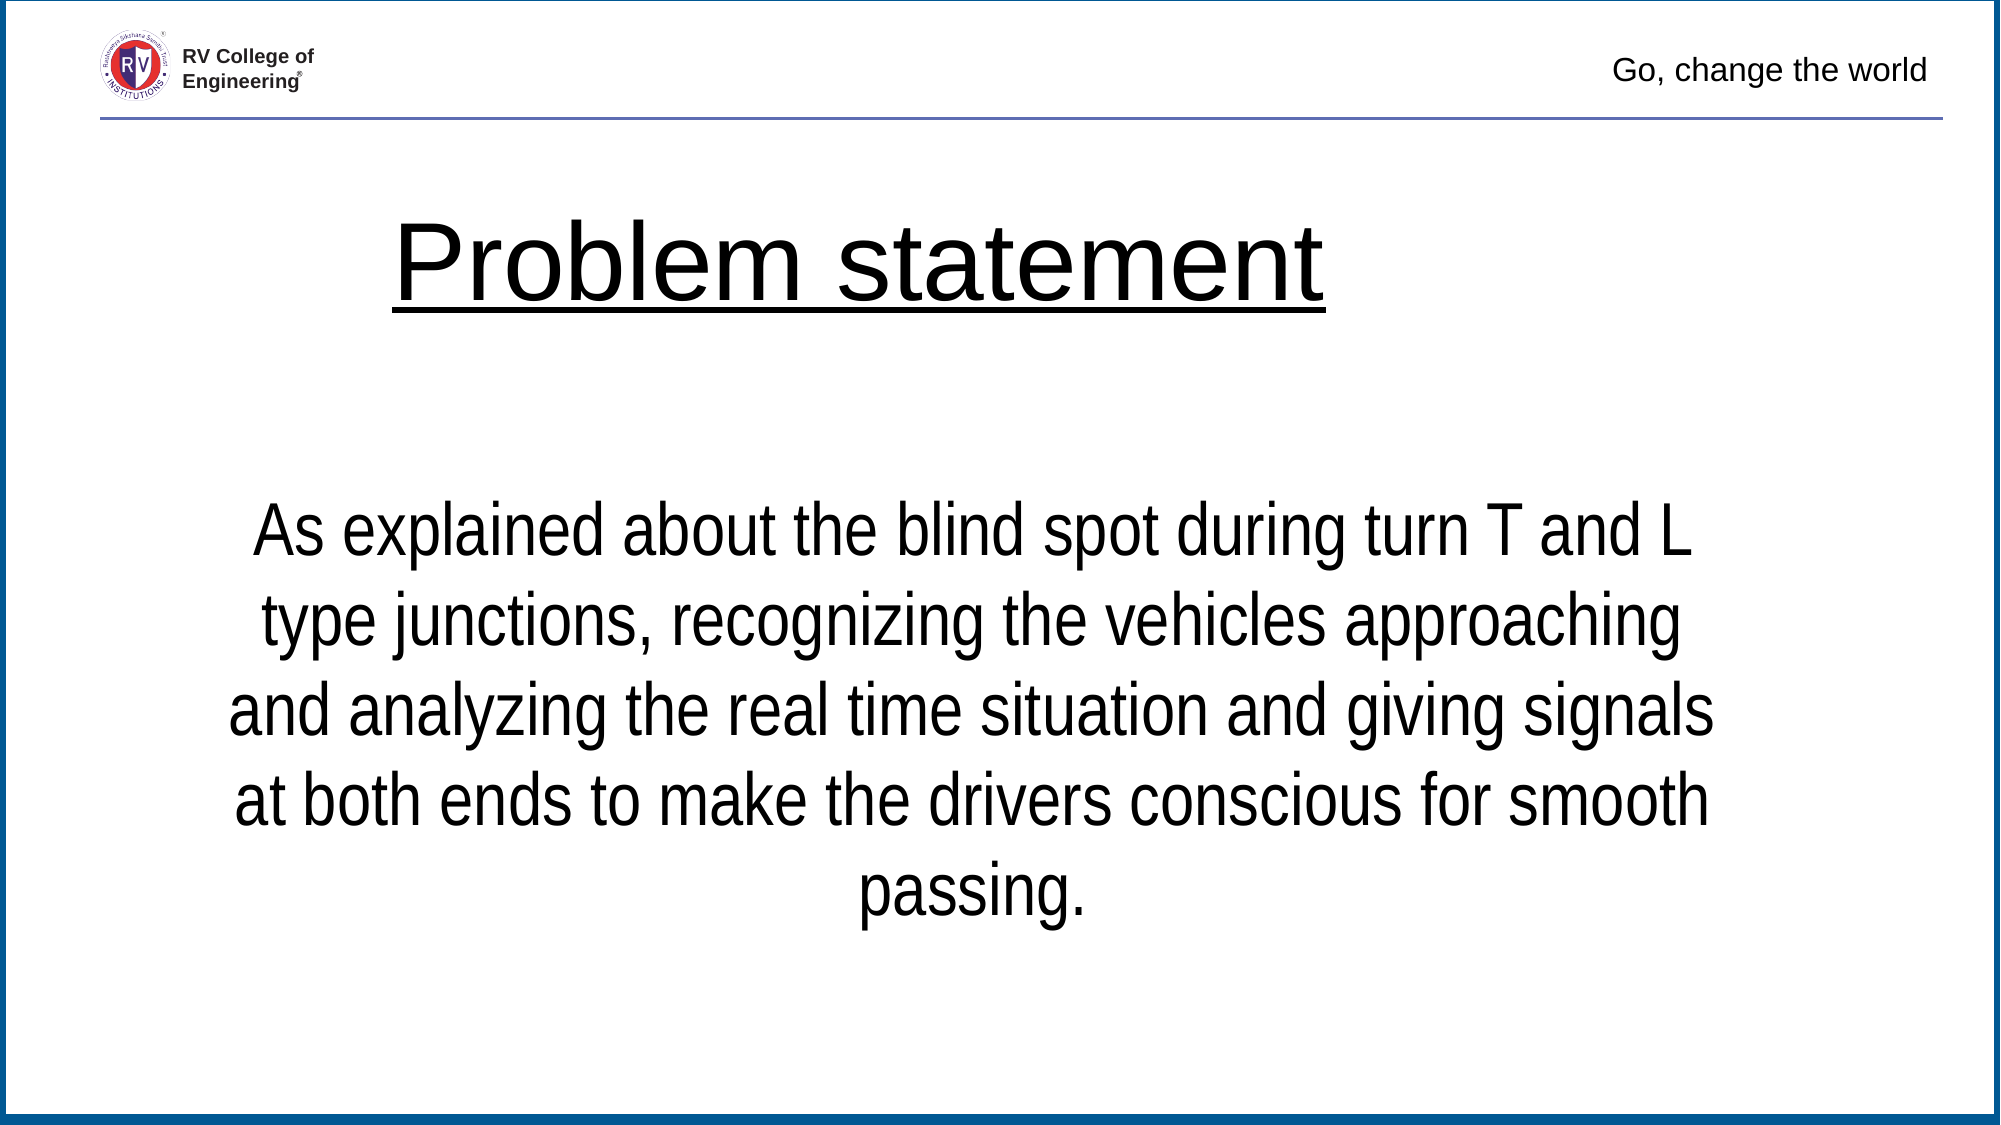

RV College of
Engineering
# Go, change the world

Problem statement
As explained about the blind spot during turn T and L type junctions, recognizing the vehicles approaching and analyzing the real time situation and giving signals at both ends to make the drivers conscious for smooth passing.